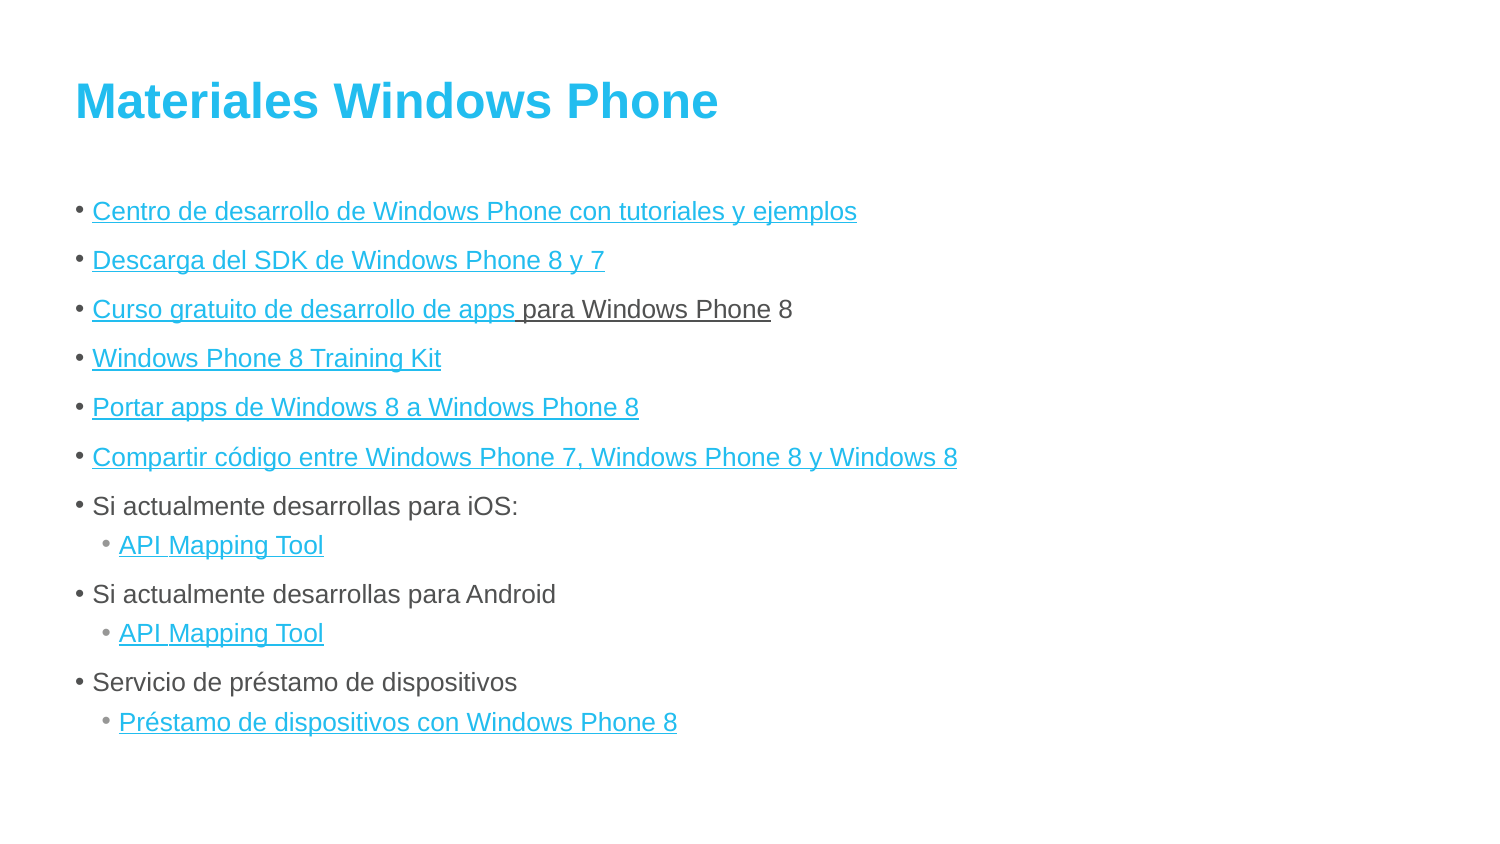

# Materiales Windows Phone
Centro de desarrollo de Windows Phone con tutoriales y ejemplos
Descarga del SDK de Windows Phone 8 y 7
Curso gratuito de desarrollo de apps para Windows Phone 8
Windows Phone 8 Training Kit
Portar apps de Windows 8 a Windows Phone 8
Compartir código entre Windows Phone 7, Windows Phone 8 y Windows 8
Si actualmente desarrollas para iOS:
API Mapping Tool
Si actualmente desarrollas para Android
API Mapping Tool
Servicio de préstamo de dispositivos
Préstamo de dispositivos con Windows Phone 8